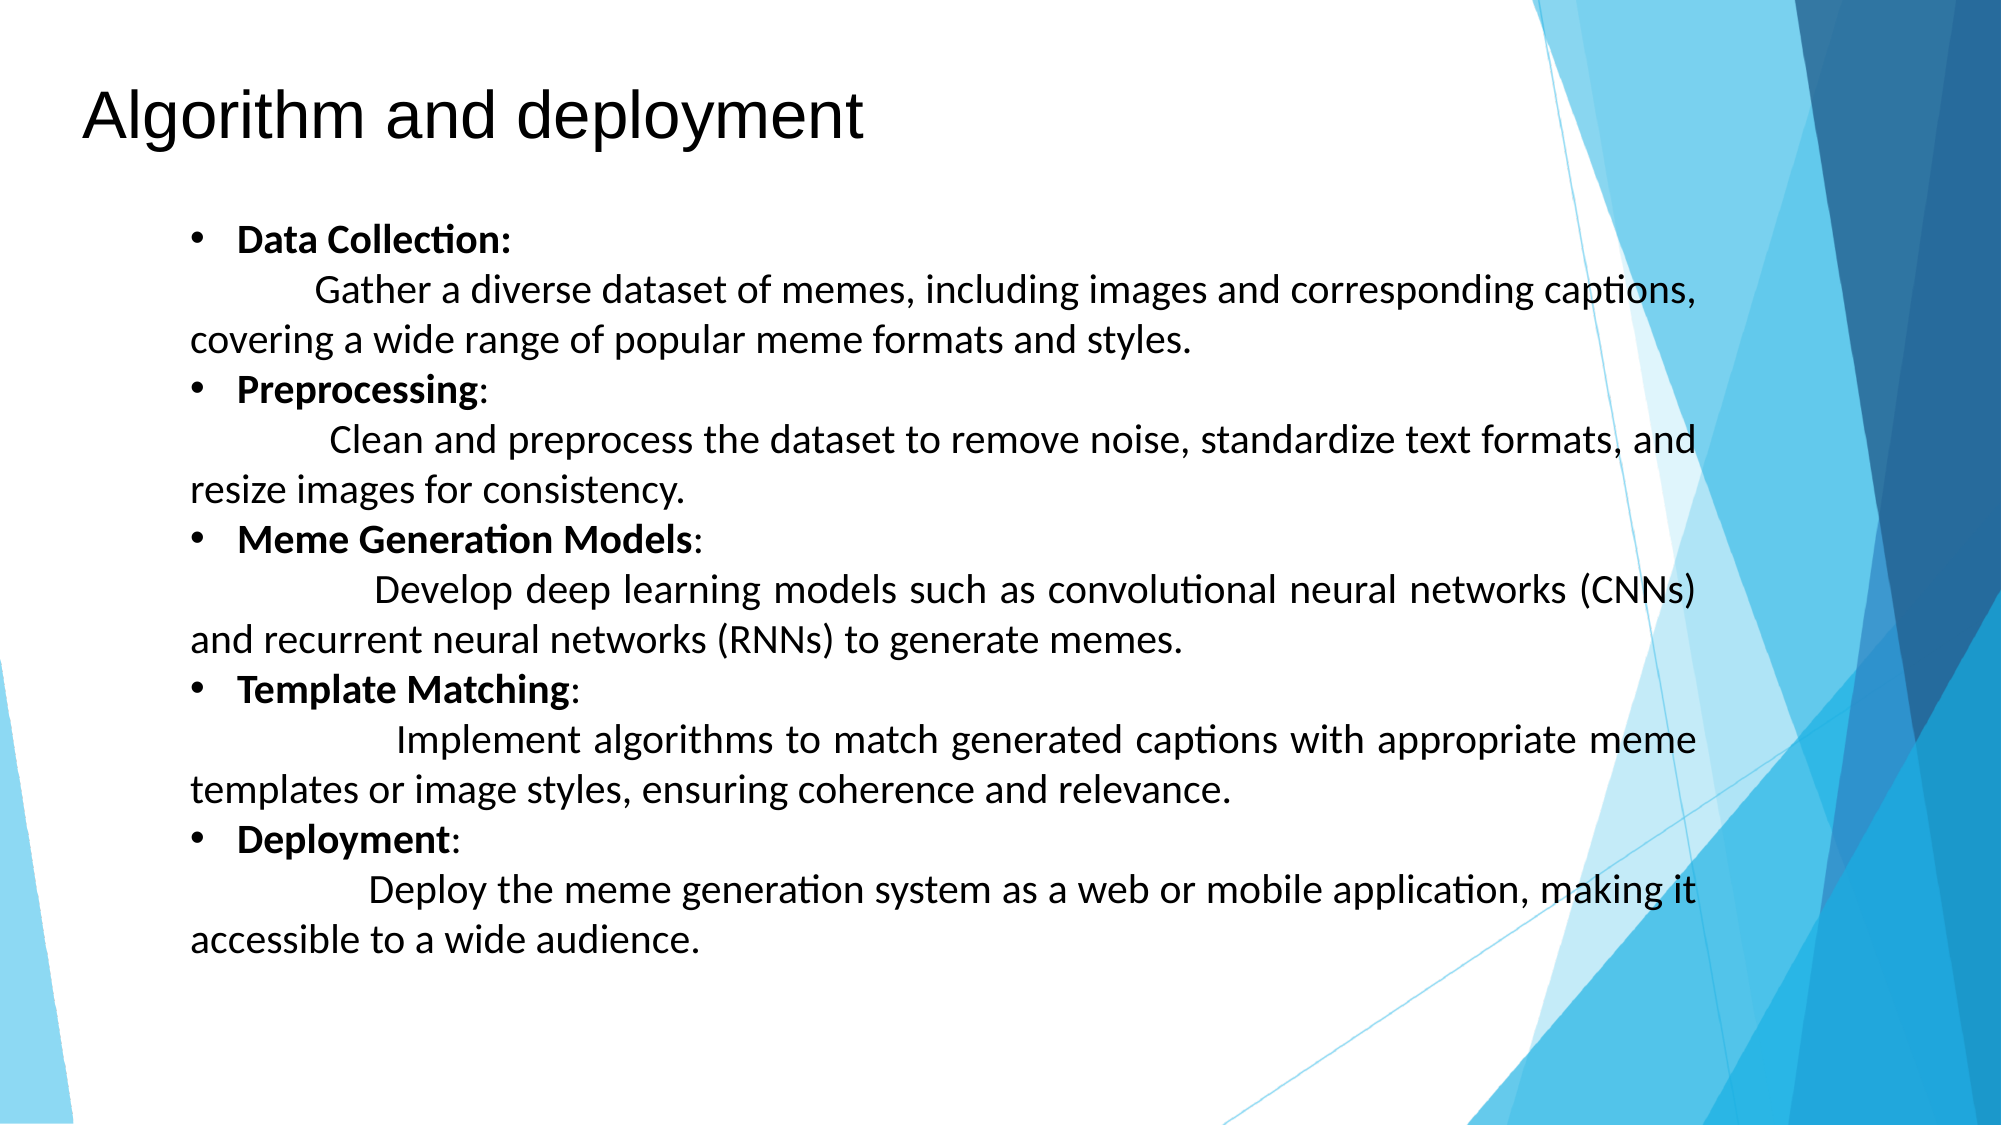

Algorithm and deployment
Data Collection:
             Gather a diverse dataset of memes, including images and corresponding captions, covering a wide range of popular meme formats and styles.
Preprocessing:
              Clean and preprocess the dataset to remove noise, standardize text formats, and resize images for consistency.
Meme Generation Models:
               Develop deep learning models such as convolutional neural networks (CNNs) and recurrent neural networks (RNNs) to generate memes.
Template Matching:
                 Implement algorithms to match generated captions with appropriate meme templates or image styles, ensuring coherence and relevance.
Deployment:
                  Deploy the meme generation system as a web or mobile application, making it accessible to a wide audience.